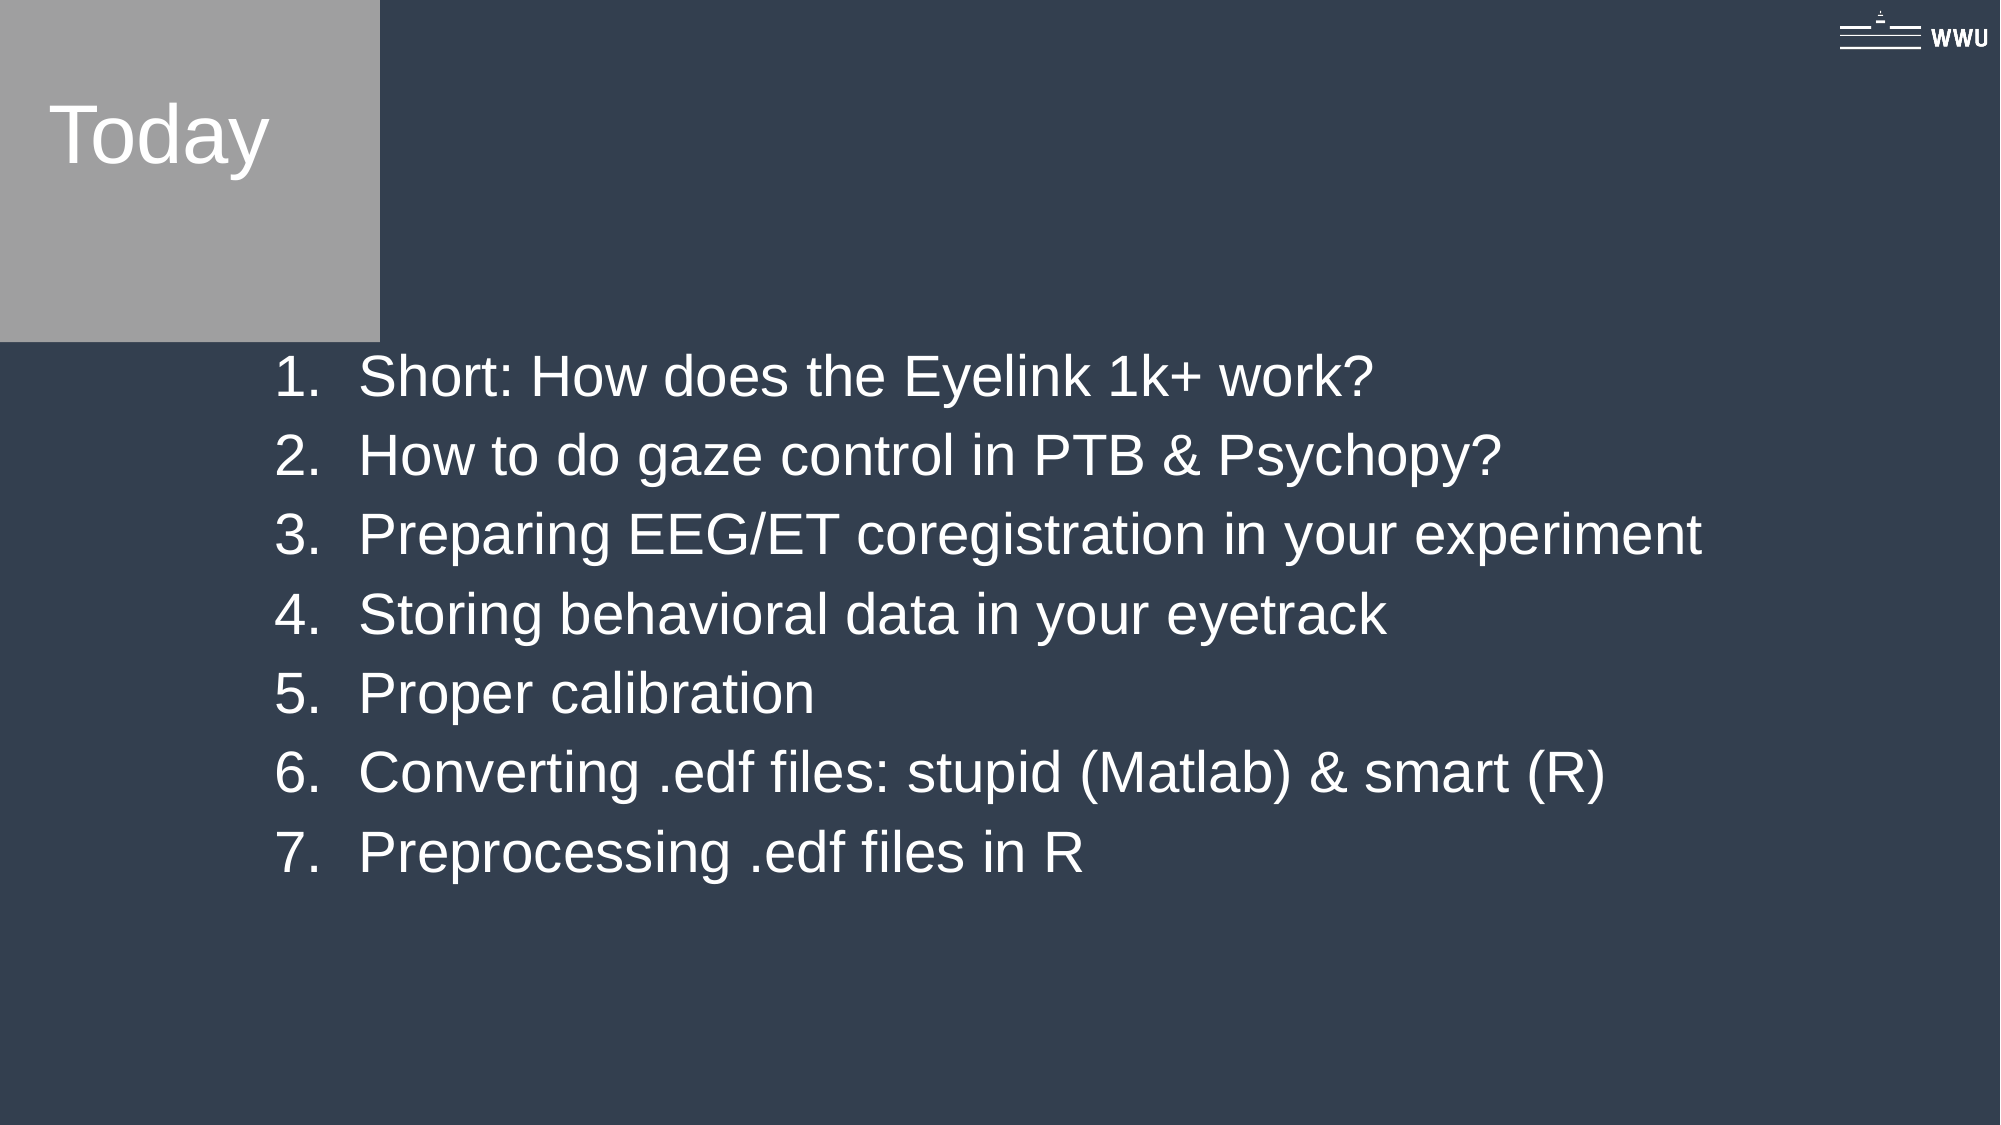

Today
Short: How does the Eyelink 1k+ work?
How to do gaze control in PTB & Psychopy?
Preparing EEG/ET coregistration in your experiment
Storing behavioral data in your eyetrack
Proper calibration
Converting .edf files: stupid (Matlab) & smart (R)
Preprocessing .edf files in R